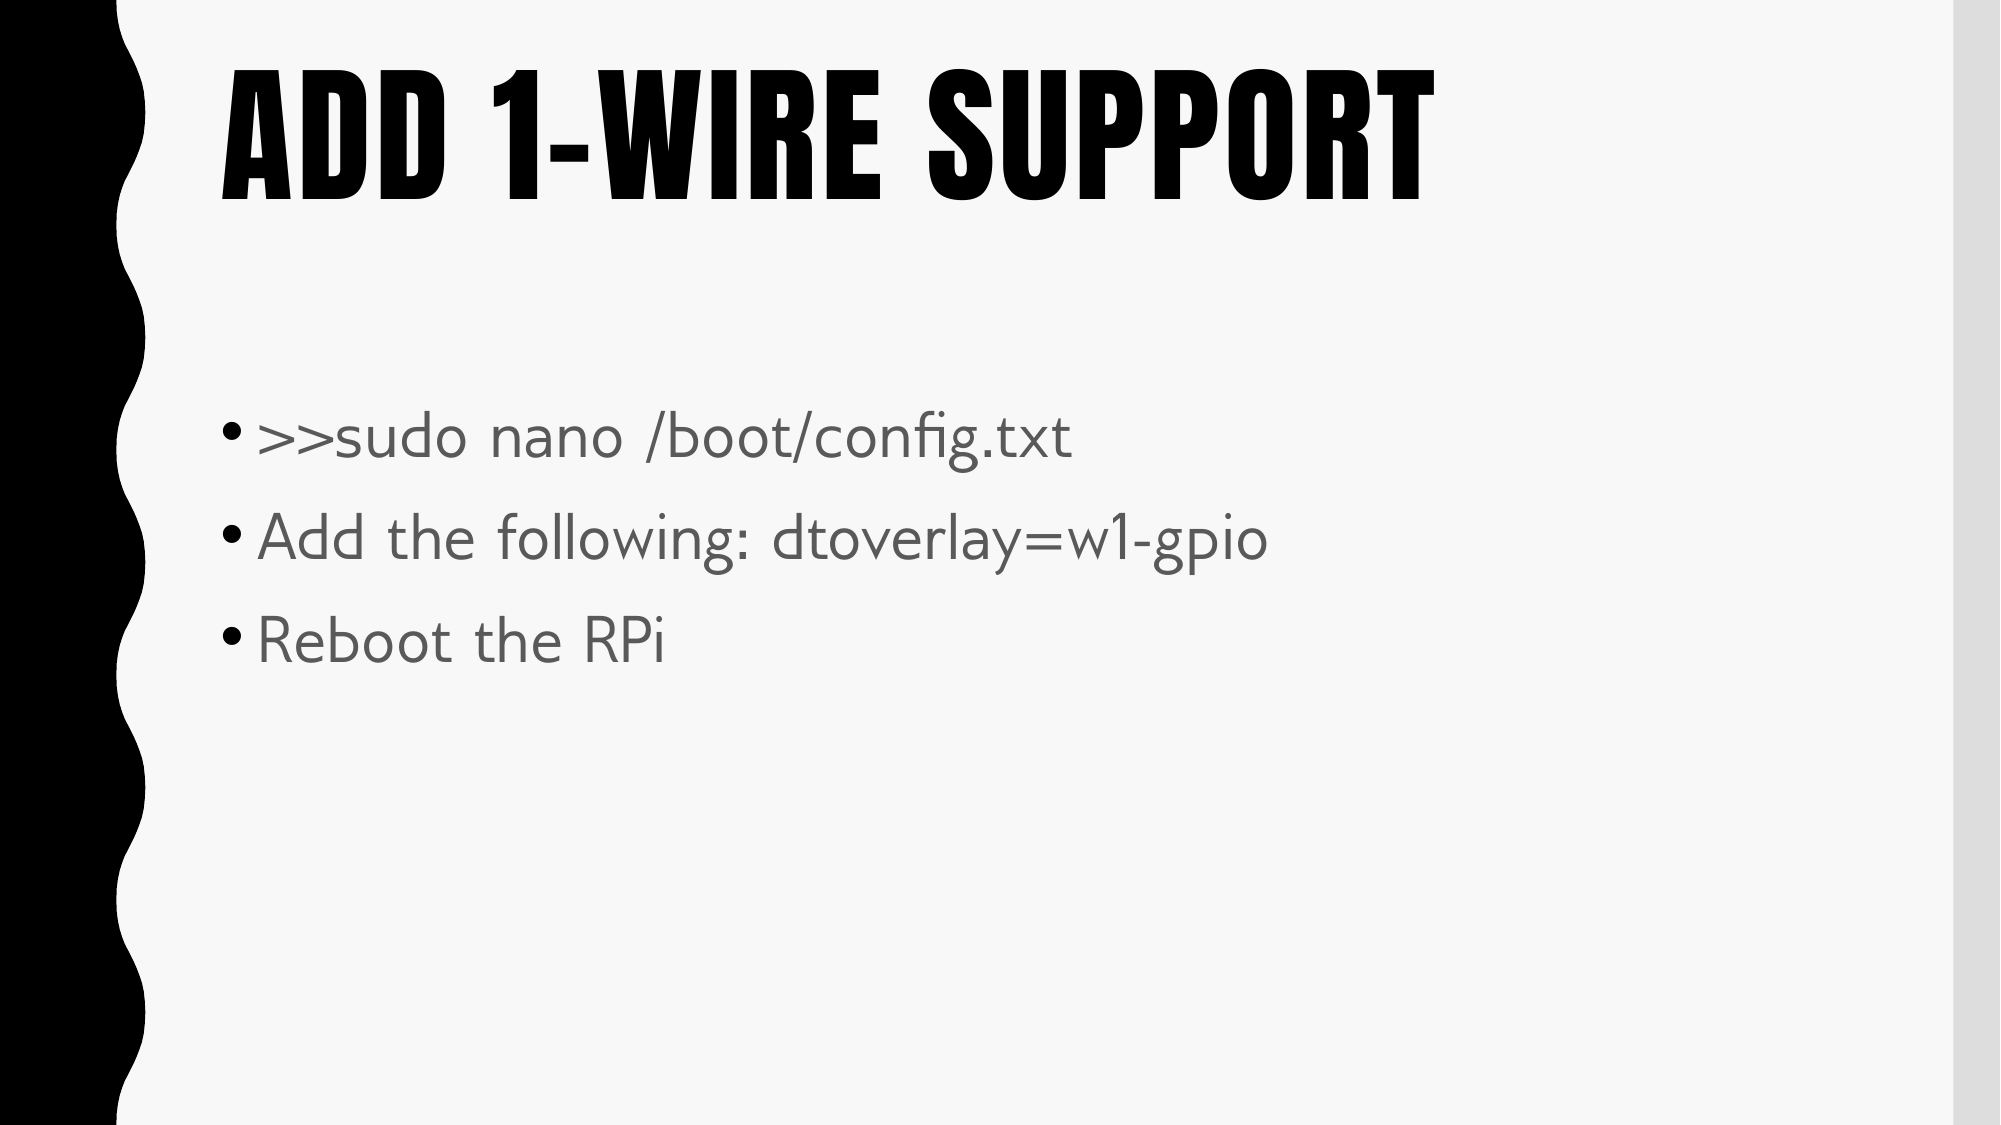

# Add 1-Wire Support
>>sudo nano /boot/config.txt
Add the following: dtoverlay=w1-gpio
Reboot the RPi